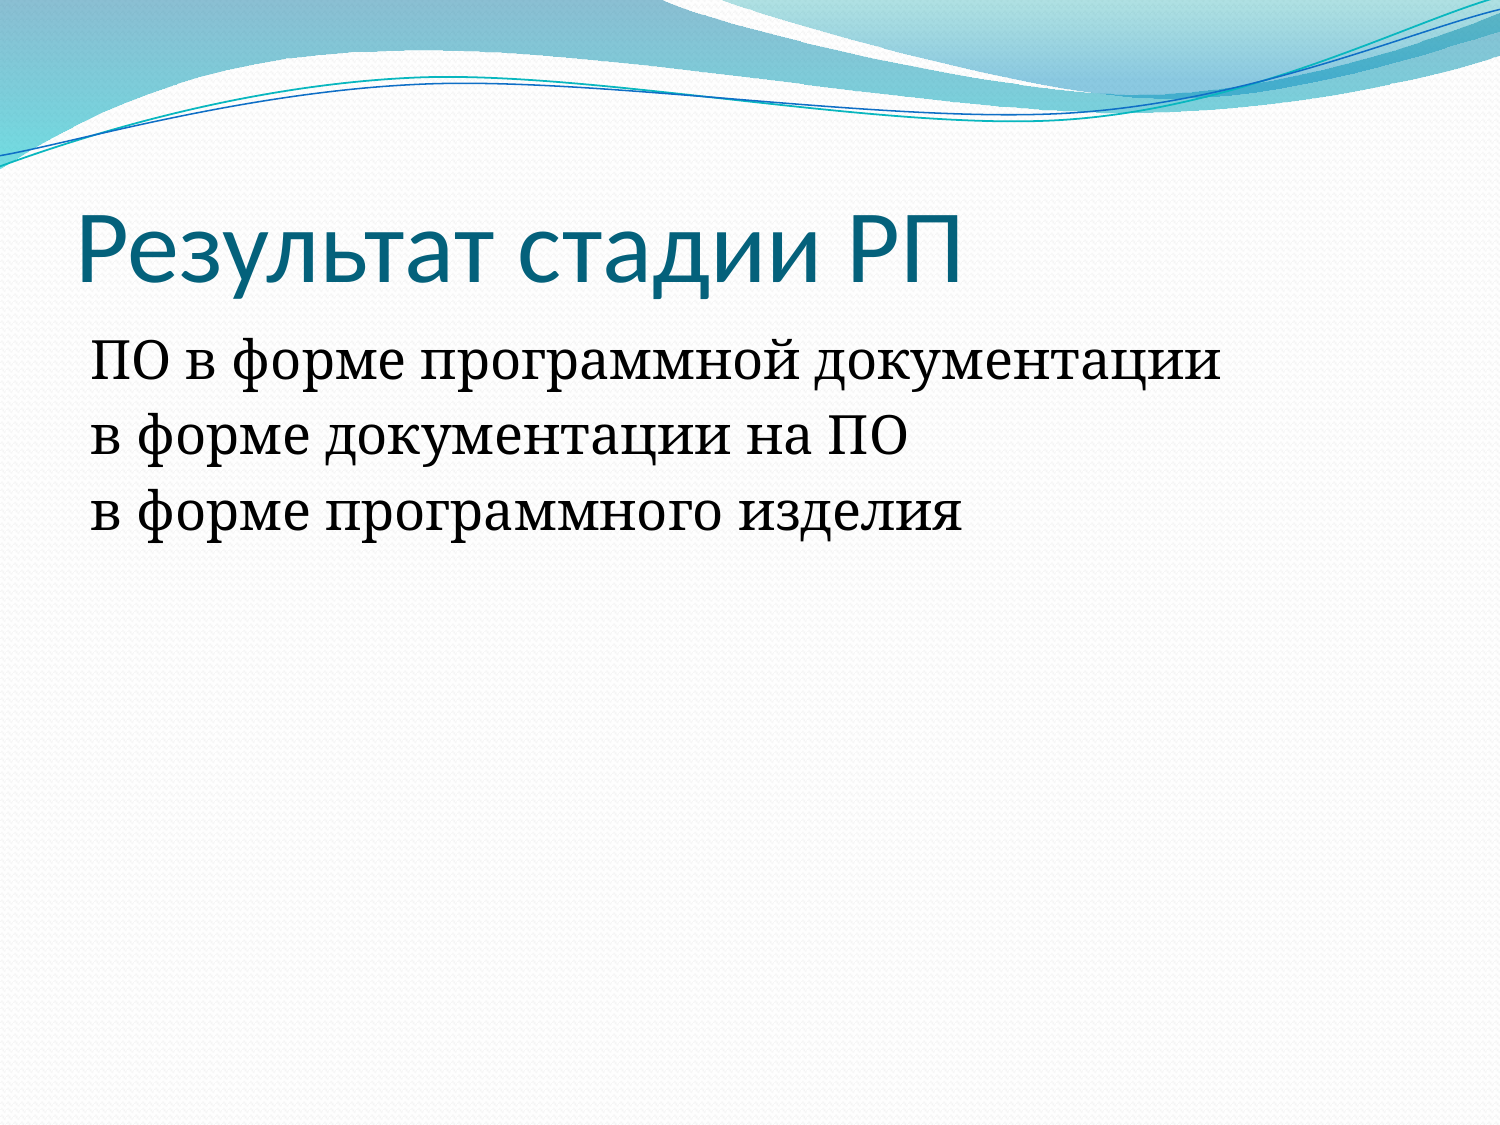

# Результат стадии РП
ПО в форме программной документации
в форме документации на ПО
в форме программного изделия